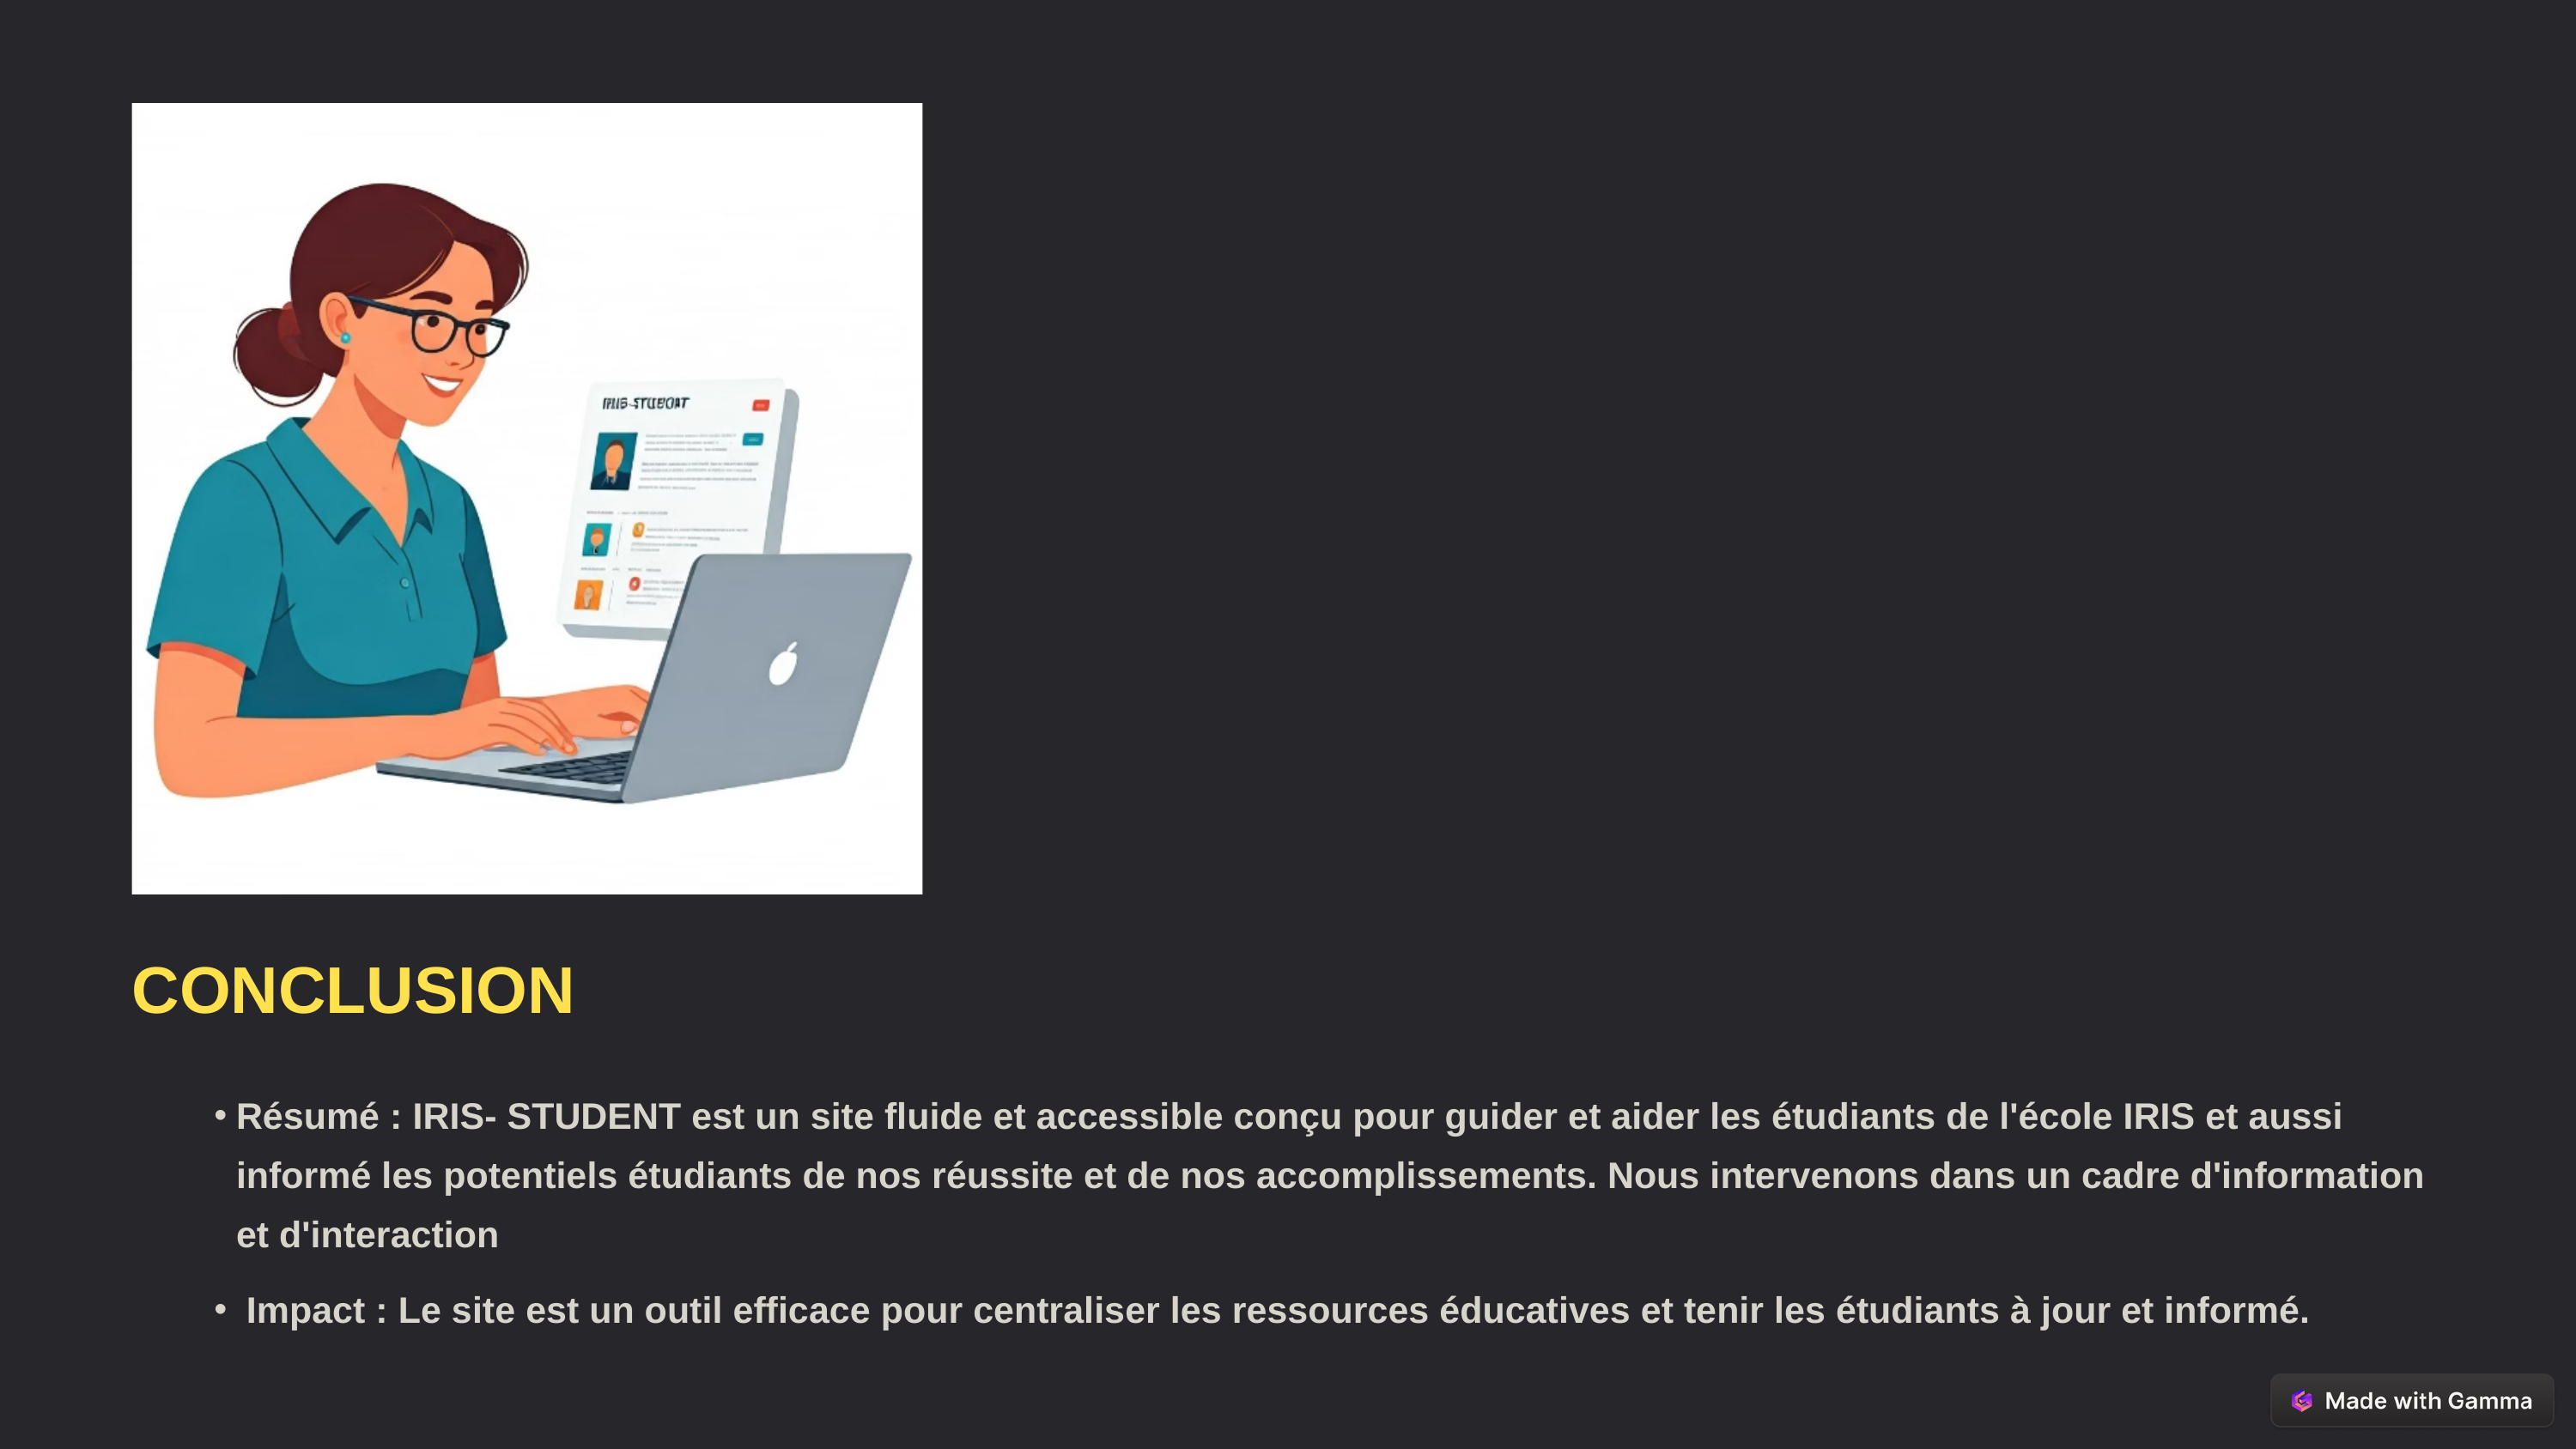

CONCLUSION
Résumé : IRIS- STUDENT est un site fluide et accessible conçu pour guider et aider les étudiants de l'école IRIS et aussi informé les potentiels étudiants de nos réussite et de nos accomplissements. Nous intervenons dans un cadre d'information et d'interaction
 Impact : Le site est un outil efficace pour centraliser les ressources éducatives et tenir les étudiants à jour et informé.